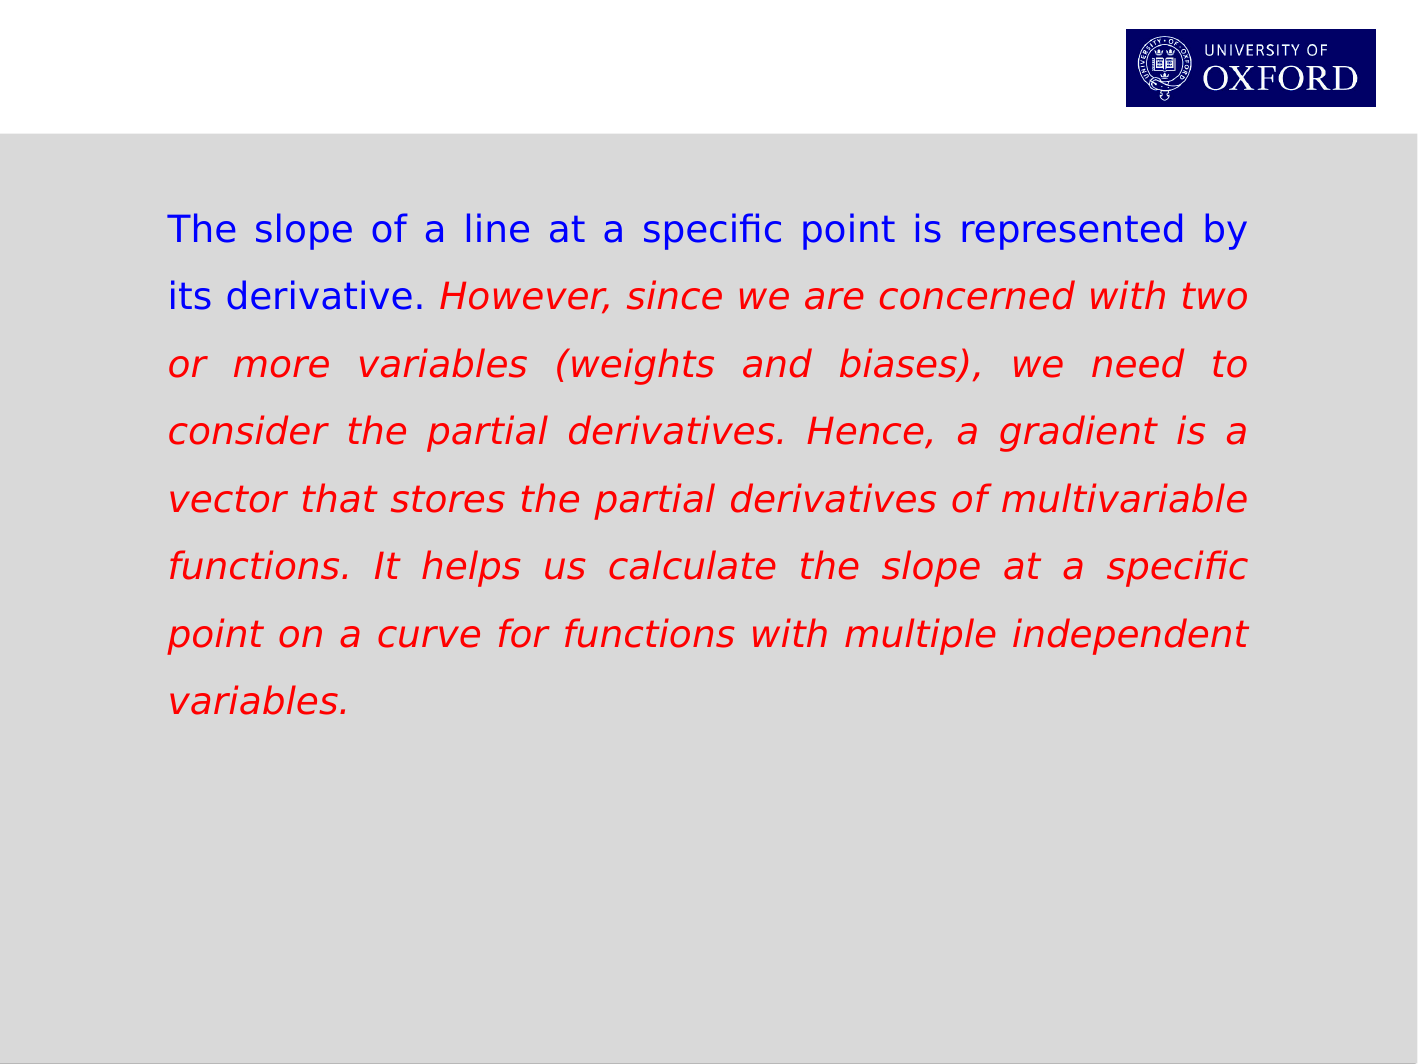

The slope of a line at a specific point is represented by its derivative. However, since we are concerned with two or more variables (weights and biases), we need to consider the partial derivatives. Hence, a gradient is a vector that stores the partial derivatives of multivariable functions. It helps us calculate the slope at a specific point on a curve for functions with multiple independent variables.